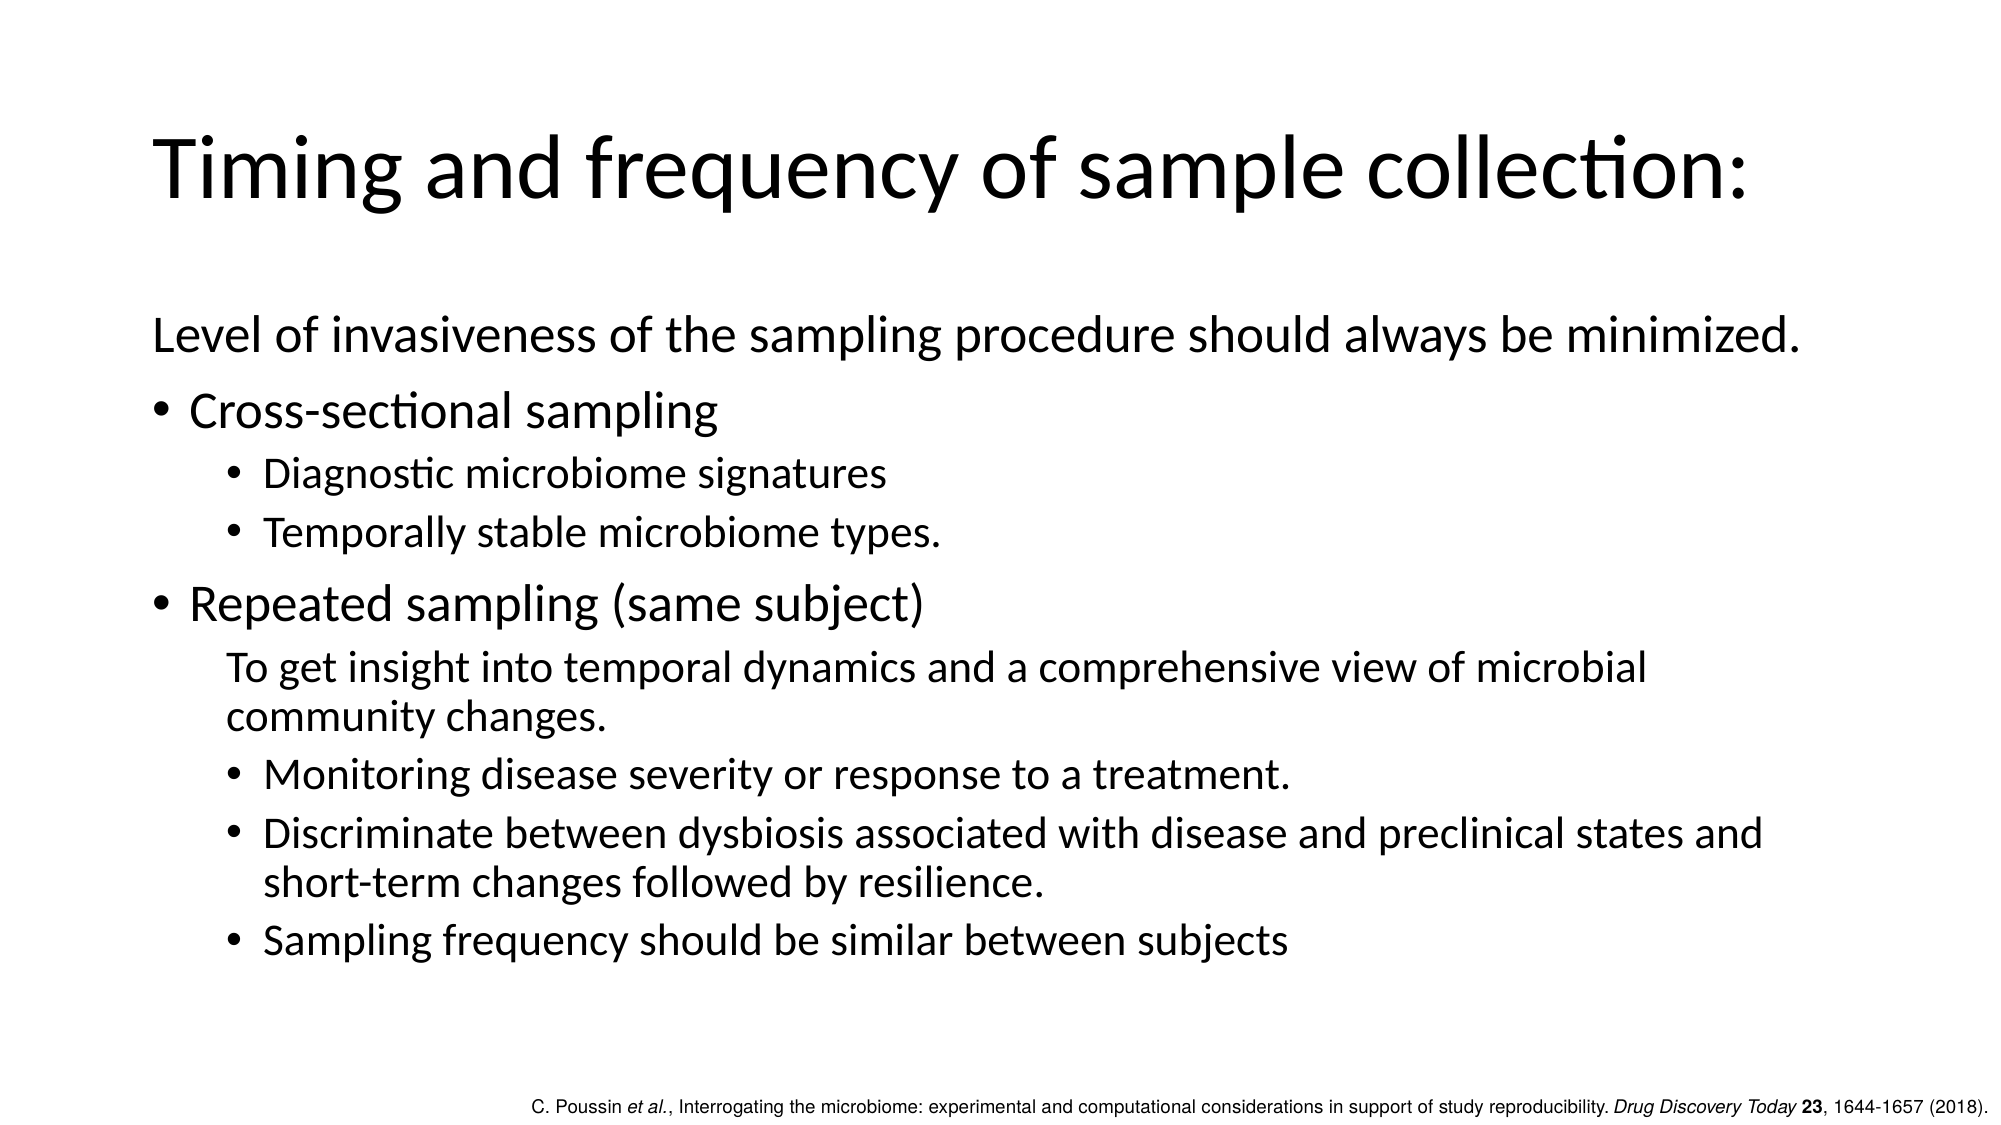

# Timing and frequency of sample collection:
Level of invasiveness of the sampling procedure should always be minimized.
Cross-sectional sampling
Diagnostic microbiome signatures
Temporally stable microbiome types.
Repeated sampling (same subject)
To get insight into temporal dynamics and a comprehensive view of microbial community changes.
Monitoring disease severity or response to a treatment.
Discriminate between dysbiosis associated with disease and preclinical states and short-term changes followed by resilience.
Sampling frequency should be similar between subjects

C. Poussin et al., Interrogating the microbiome: experimental and computational considerations in support of study reproducibility. Drug Discovery Today 23, 1644-1657 (2018).